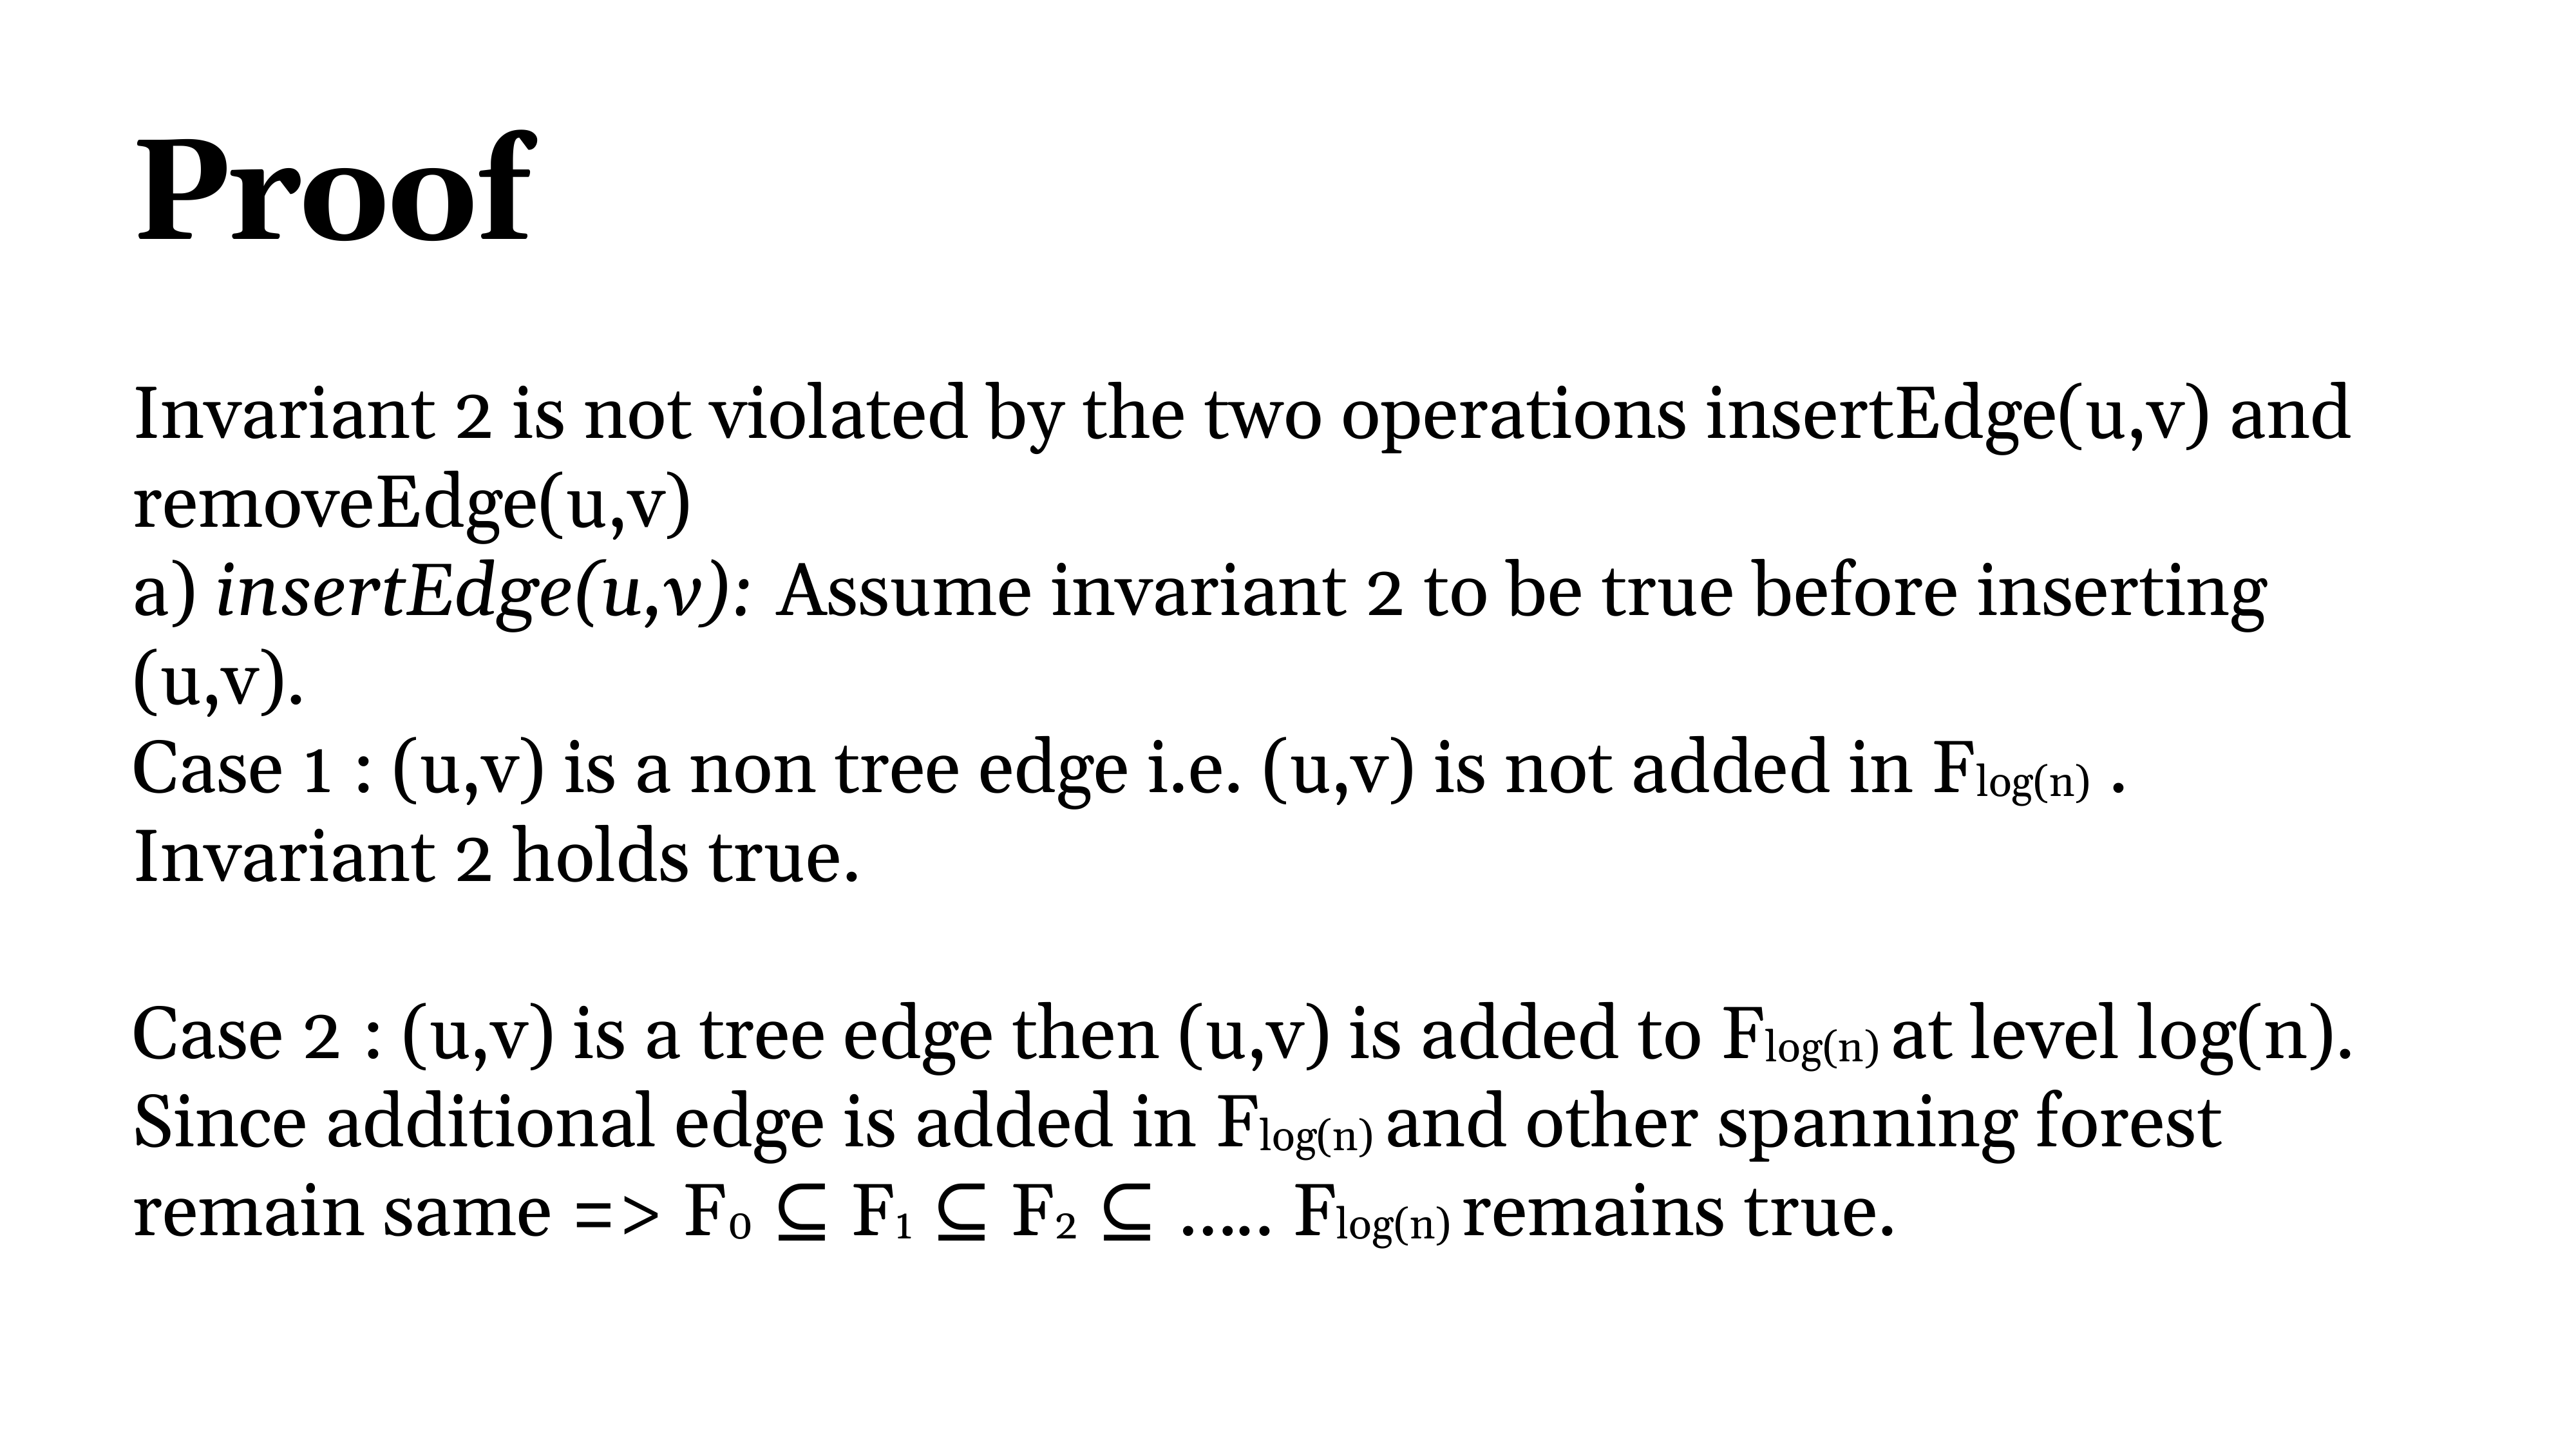

# Proof
Invariant 2 is not violated by the two operations insertEdge(u,v) and removeEdge(u,v)
a) insertEdge(u,v): Assume invariant 2 to be true before inserting (u,v).
Case 1 : (u,v) is a non tree edge i.e. (u,v) is not added in Flog(n) . Invariant 2 holds true.

Case 2 : (u,v) is a tree edge then (u,v) is added to Flog(n) at level log(n). Since additional edge is added in Flog(n) and other spanning forest remain same => F0 ⊆ F1 ⊆ F2 ⊆ ….. Flog(n) remains true.